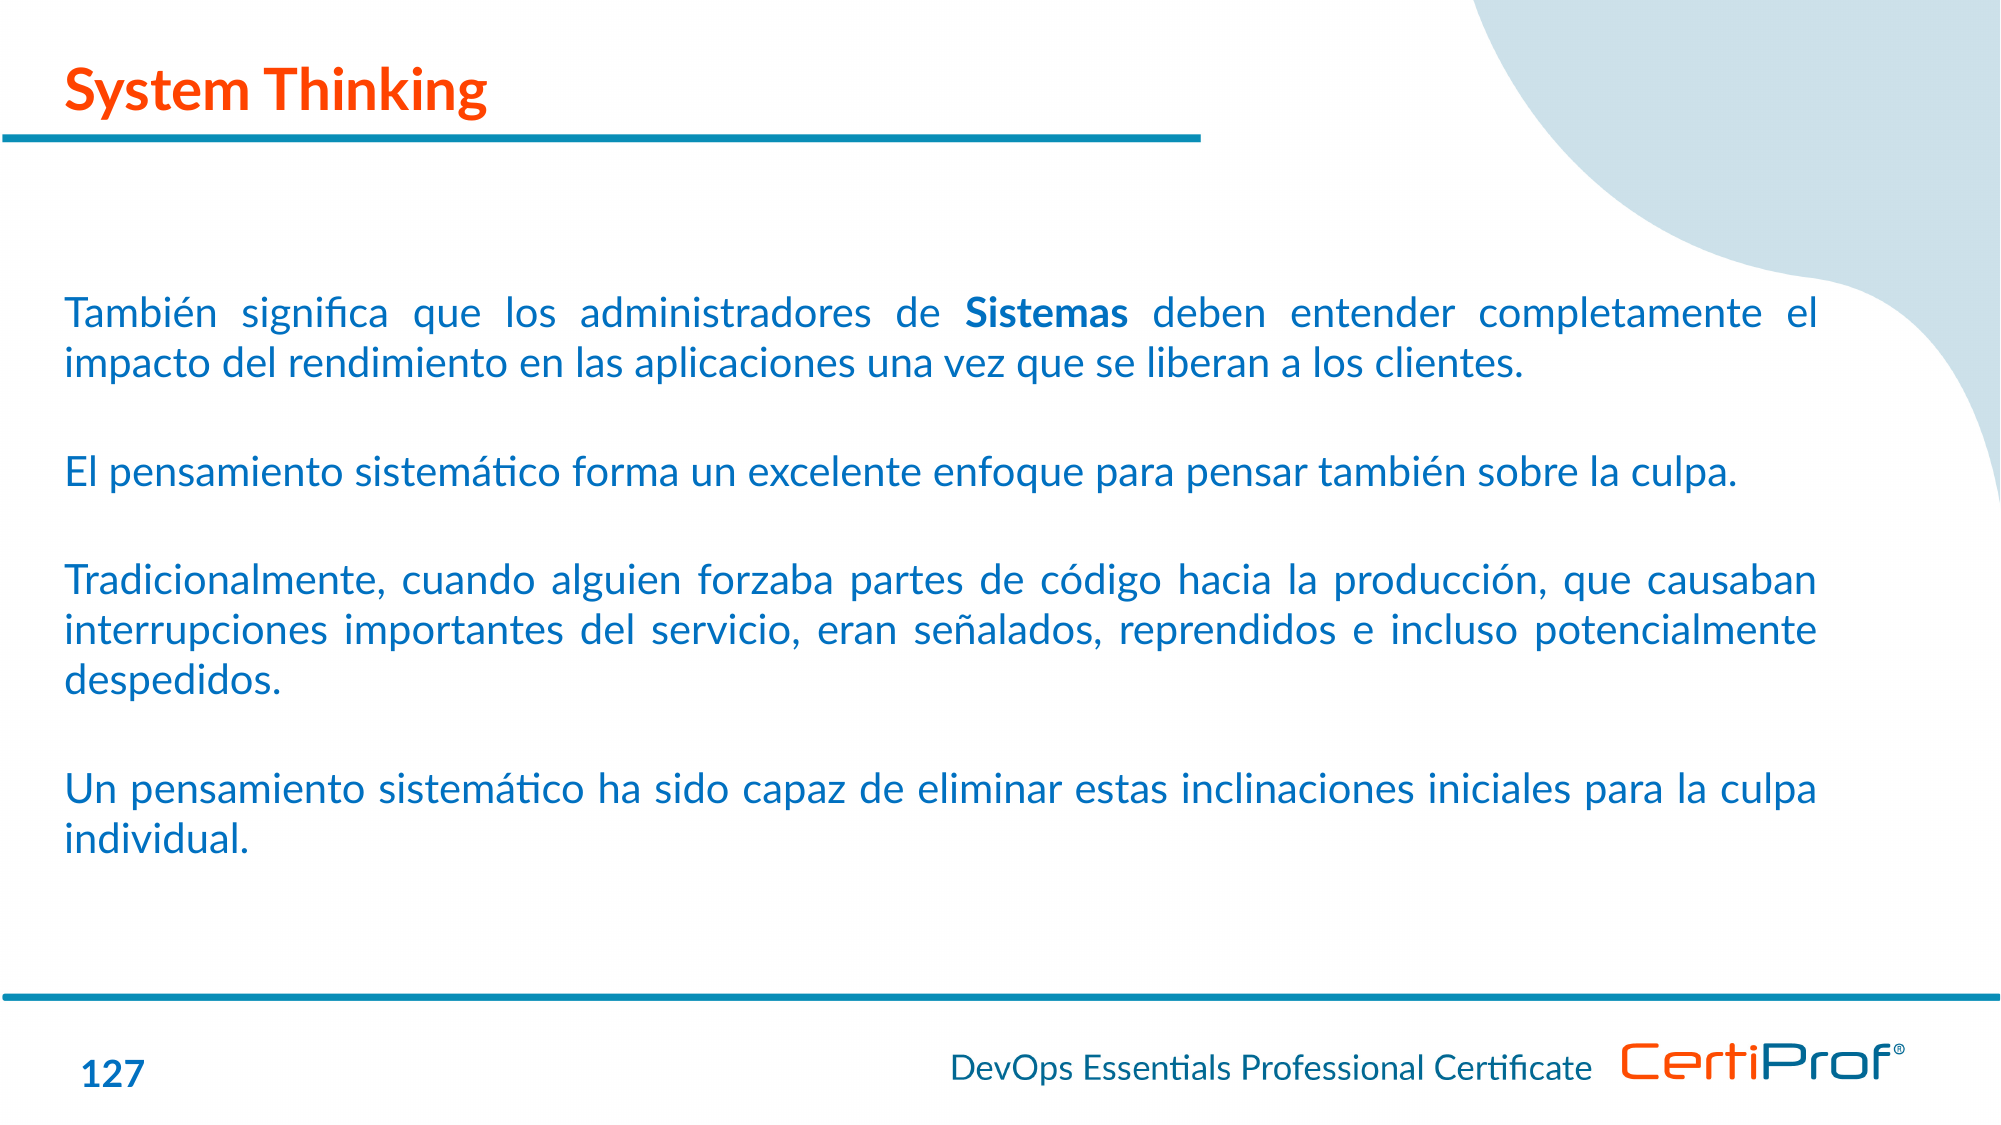

System Thinking
También significa que los administradores de Sistemas deben entender completamente el impacto del rendimiento en las aplicaciones una vez que se liberan a los clientes.

El pensamiento sistemático forma un excelente enfoque para pensar también sobre la culpa.

Tradicionalmente, cuando alguien forzaba partes de código hacia la producción, que causaban interrupciones importantes del servicio, eran señalados, reprendidos e incluso potencialmente despedidos.

Un pensamiento sistemático ha sido capaz de eliminar estas inclinaciones iniciales para la culpa individual.